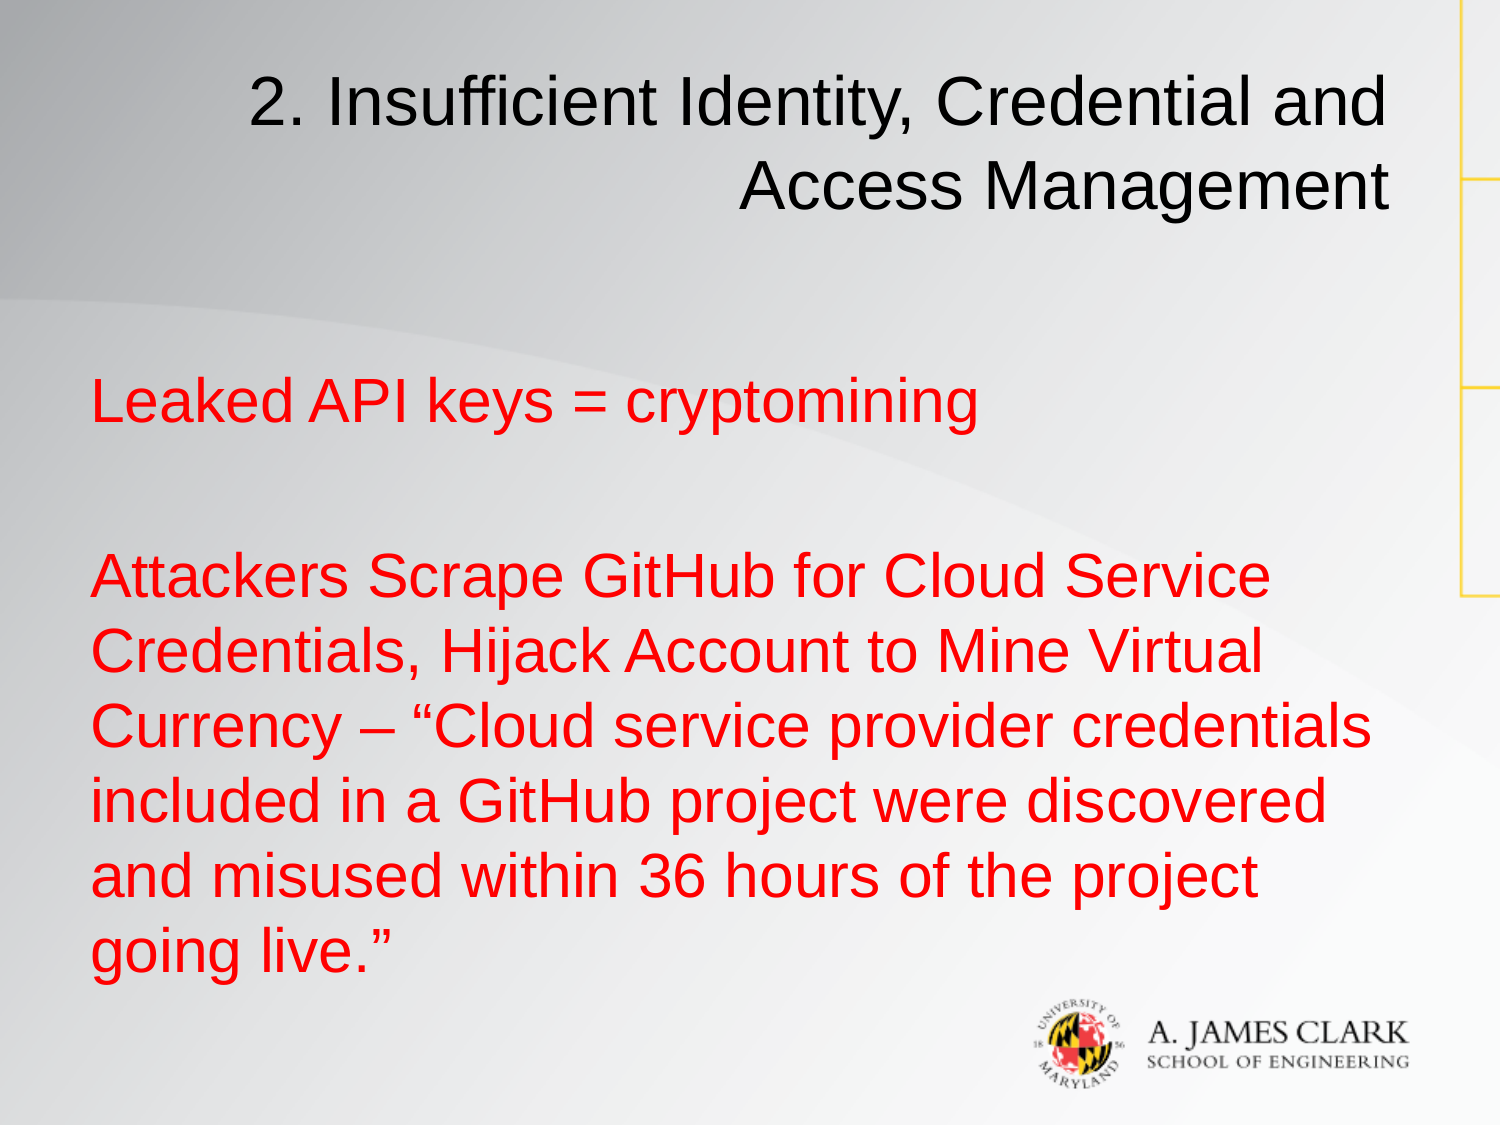

# 2. Insufficient Identity, Credential and Access Management
Leaked API keys = cryptomining

Attackers Scrape GitHub for Cloud Service Credentials, Hijack Account to Mine Virtual Currency – “Cloud service provider credentials included in a GitHub project were discovered and misused within 36 hours of the project going live.”